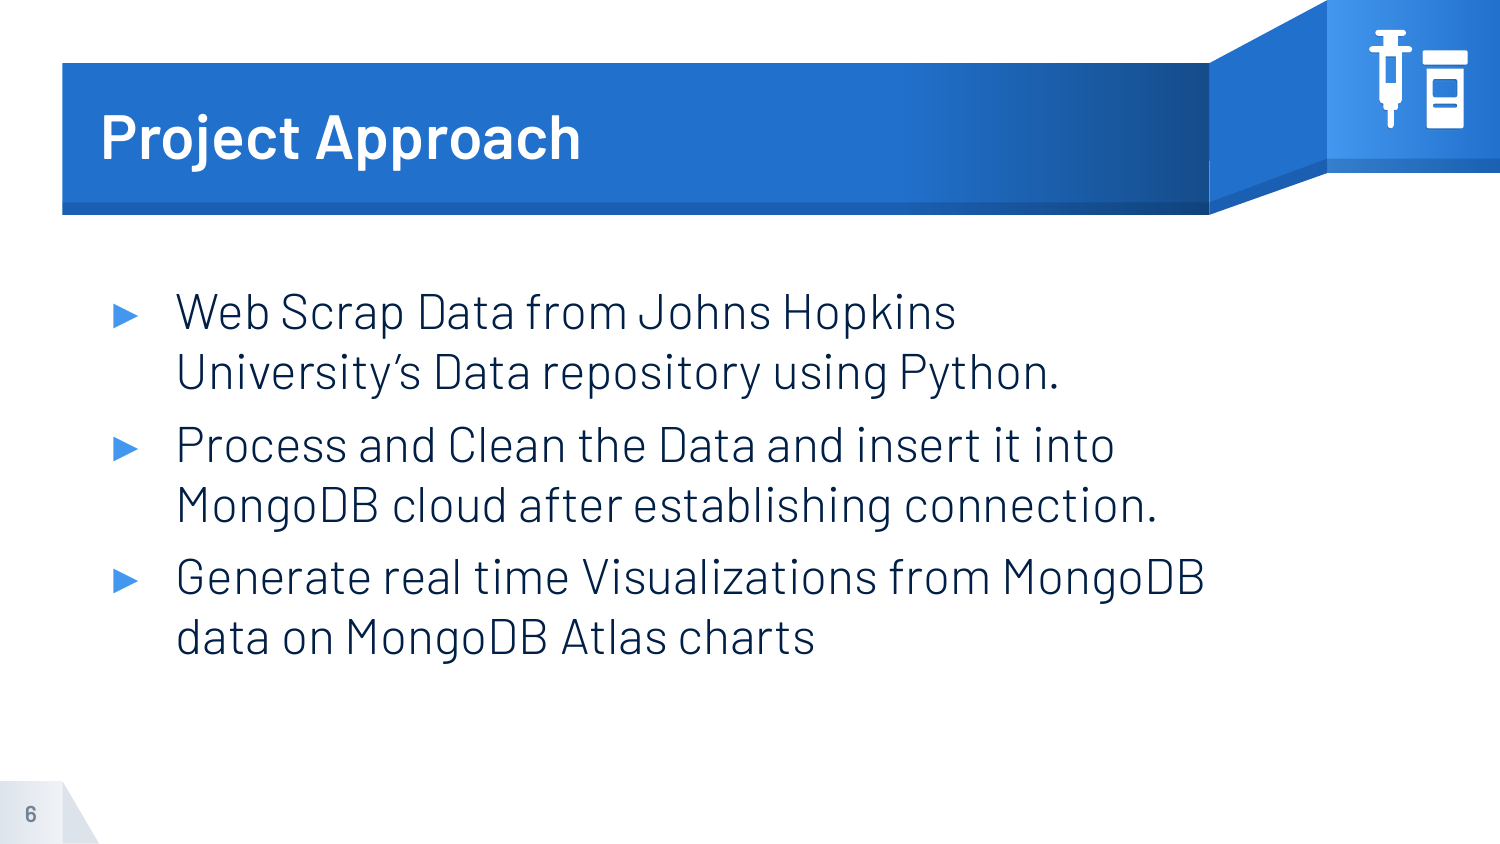

# Project Approach
Web Scrap Data from Johns Hopkins University’s Data repository using Python.
Process and Clean the Data and insert it into MongoDB cloud after establishing connection.
Generate real time Visualizations from MongoDB data on MongoDB Atlas charts
6